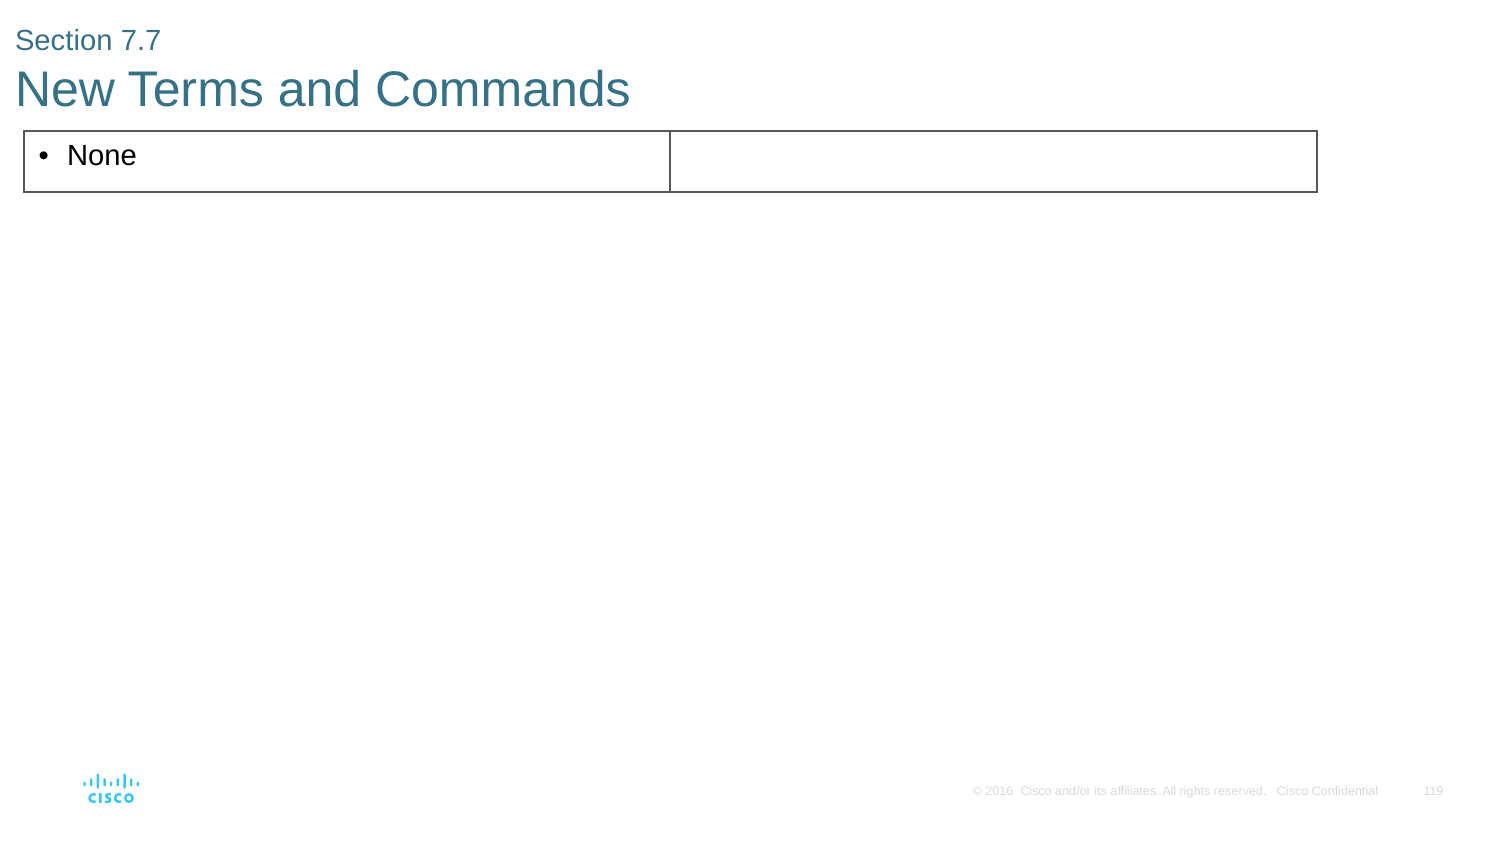

# Section 7.7 New Terms and Commands
| None |  |
| --- | --- |